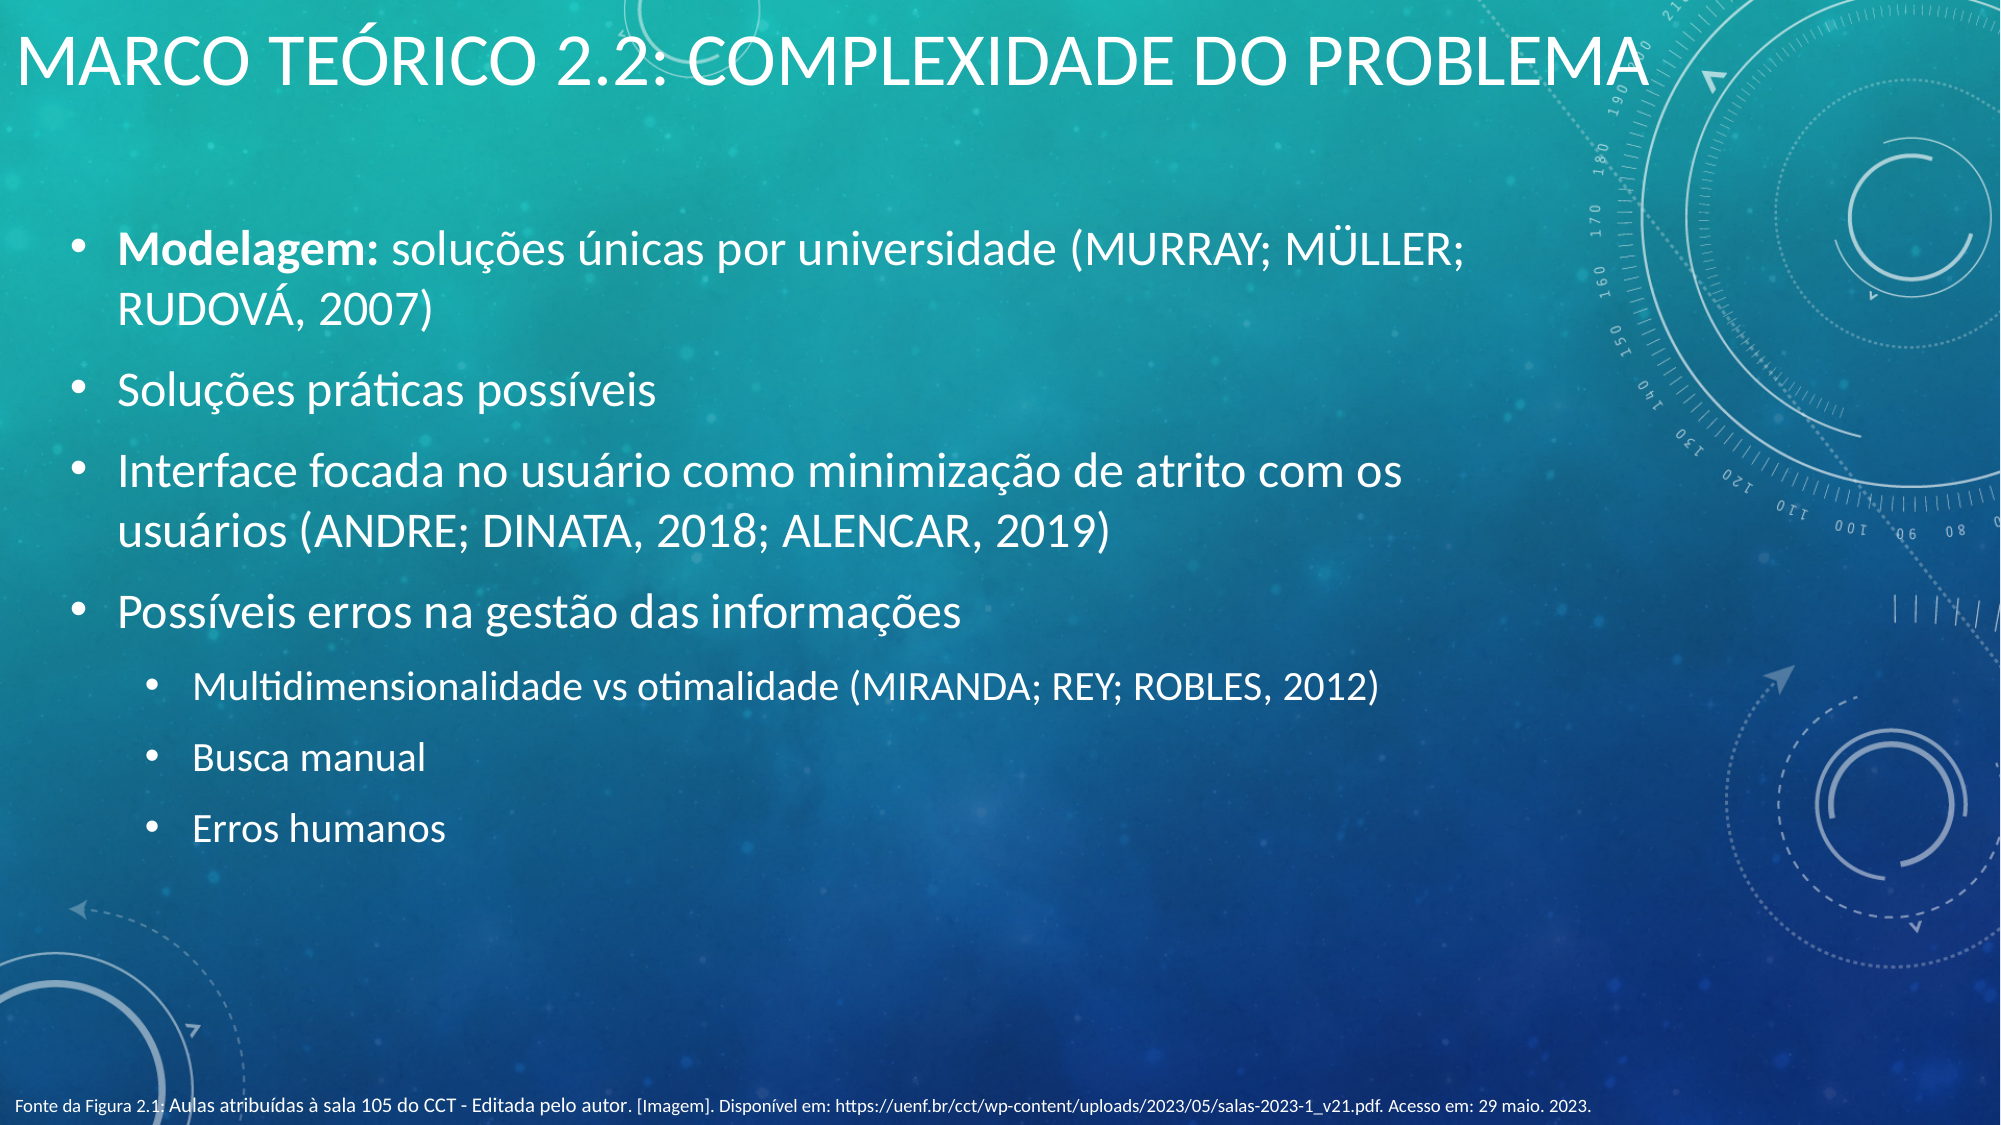

Marco Teórico 2.2: Complexidade do problema
Modelagem: soluções únicas por universidade (MURRAY; MÜLLER; RUDOVÁ, 2007)
Soluções práticas possíveis
Interface focada no usuário como minimização de atrito com os usuários (ANDRE; DINATA, 2018; ALENCAR, 2019)
Possíveis erros na gestão das informações
Multidimensionalidade vs otimalidade (MIRANDA; REY; ROBLES, 2012)
Busca manual
Erros humanos
Fonte da Figura 2.1: Aulas atribuídas à sala 105 do CCT - Editada pelo autor. [Imagem]. Disponível em: https://uenf.br/cct/wp-content/uploads/2023/05/salas-2023-1_v21.pdf. Acesso em: 29 maio. 2023.